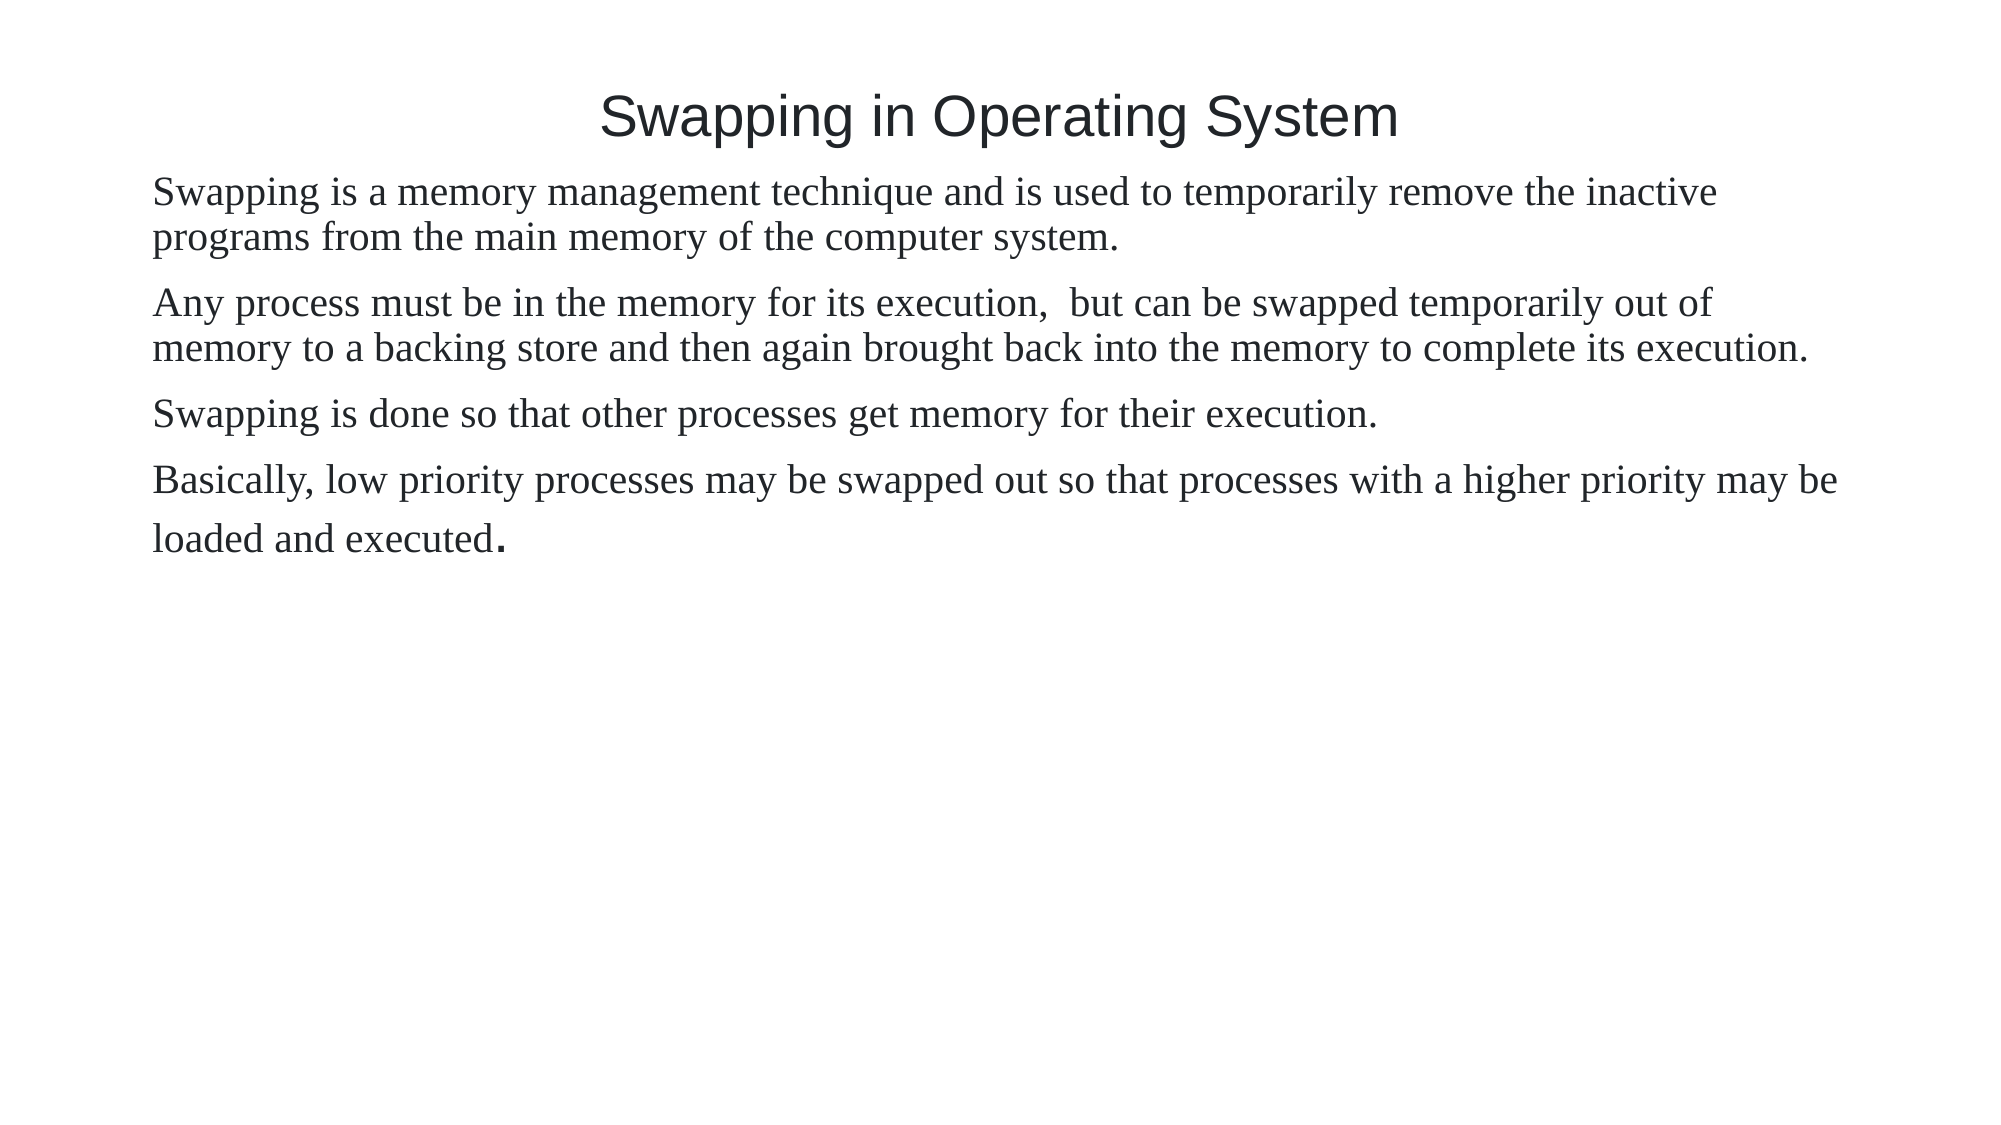

Swapping in Operating System
Swapping is a memory management technique and is used to temporarily remove the inactive programs from the main memory of the computer system.
Any process must be in the memory for its execution,  but can be swapped temporarily out of memory to a backing store and then again brought back into the memory to complete its execution.
Swapping is done so that other processes get memory for their execution.
Basically, low priority processes may be swapped out so that processes with a higher priority may be loaded and executed.